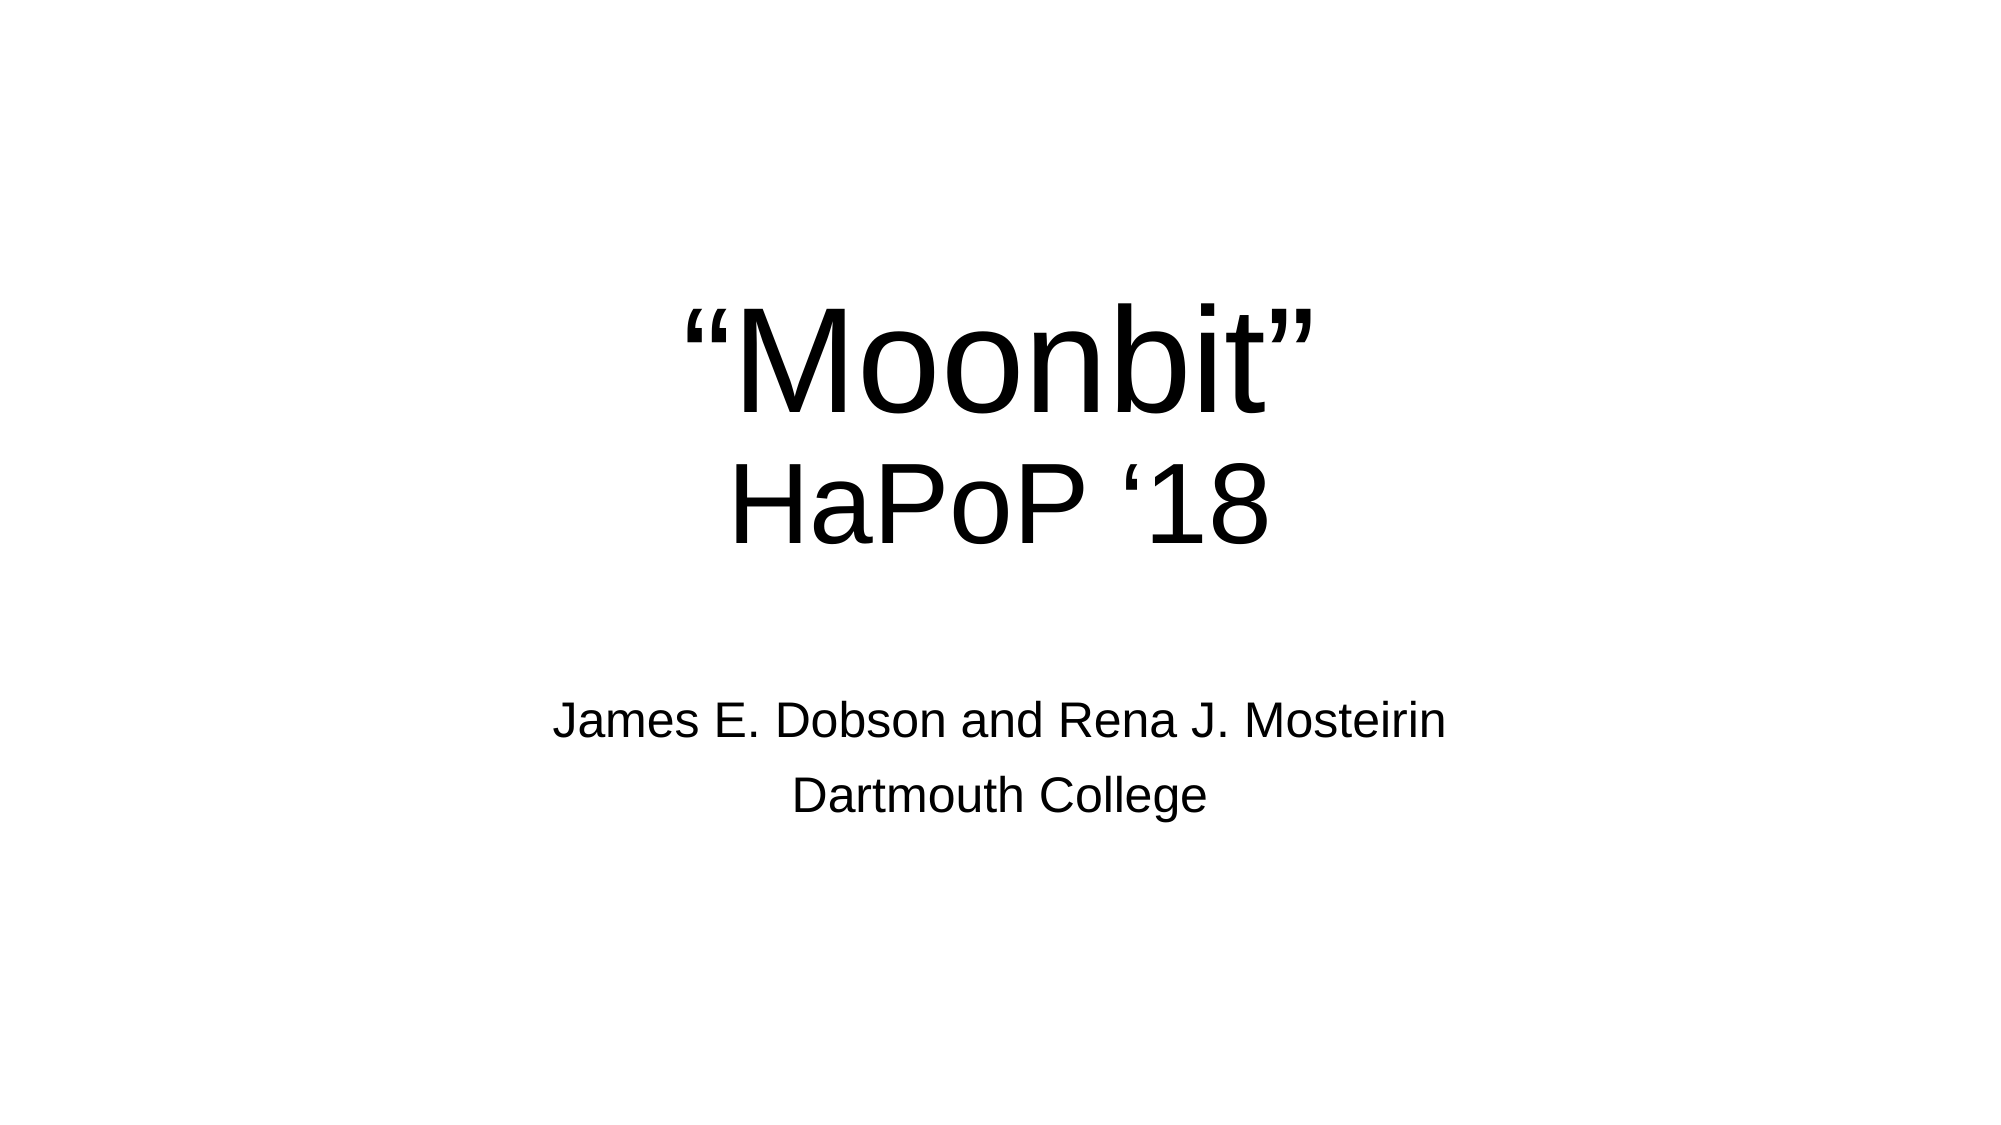

# “Moonbit” HaPoP ‘18
James E. Dobson and Rena J. Mosteirin
Dartmouth College